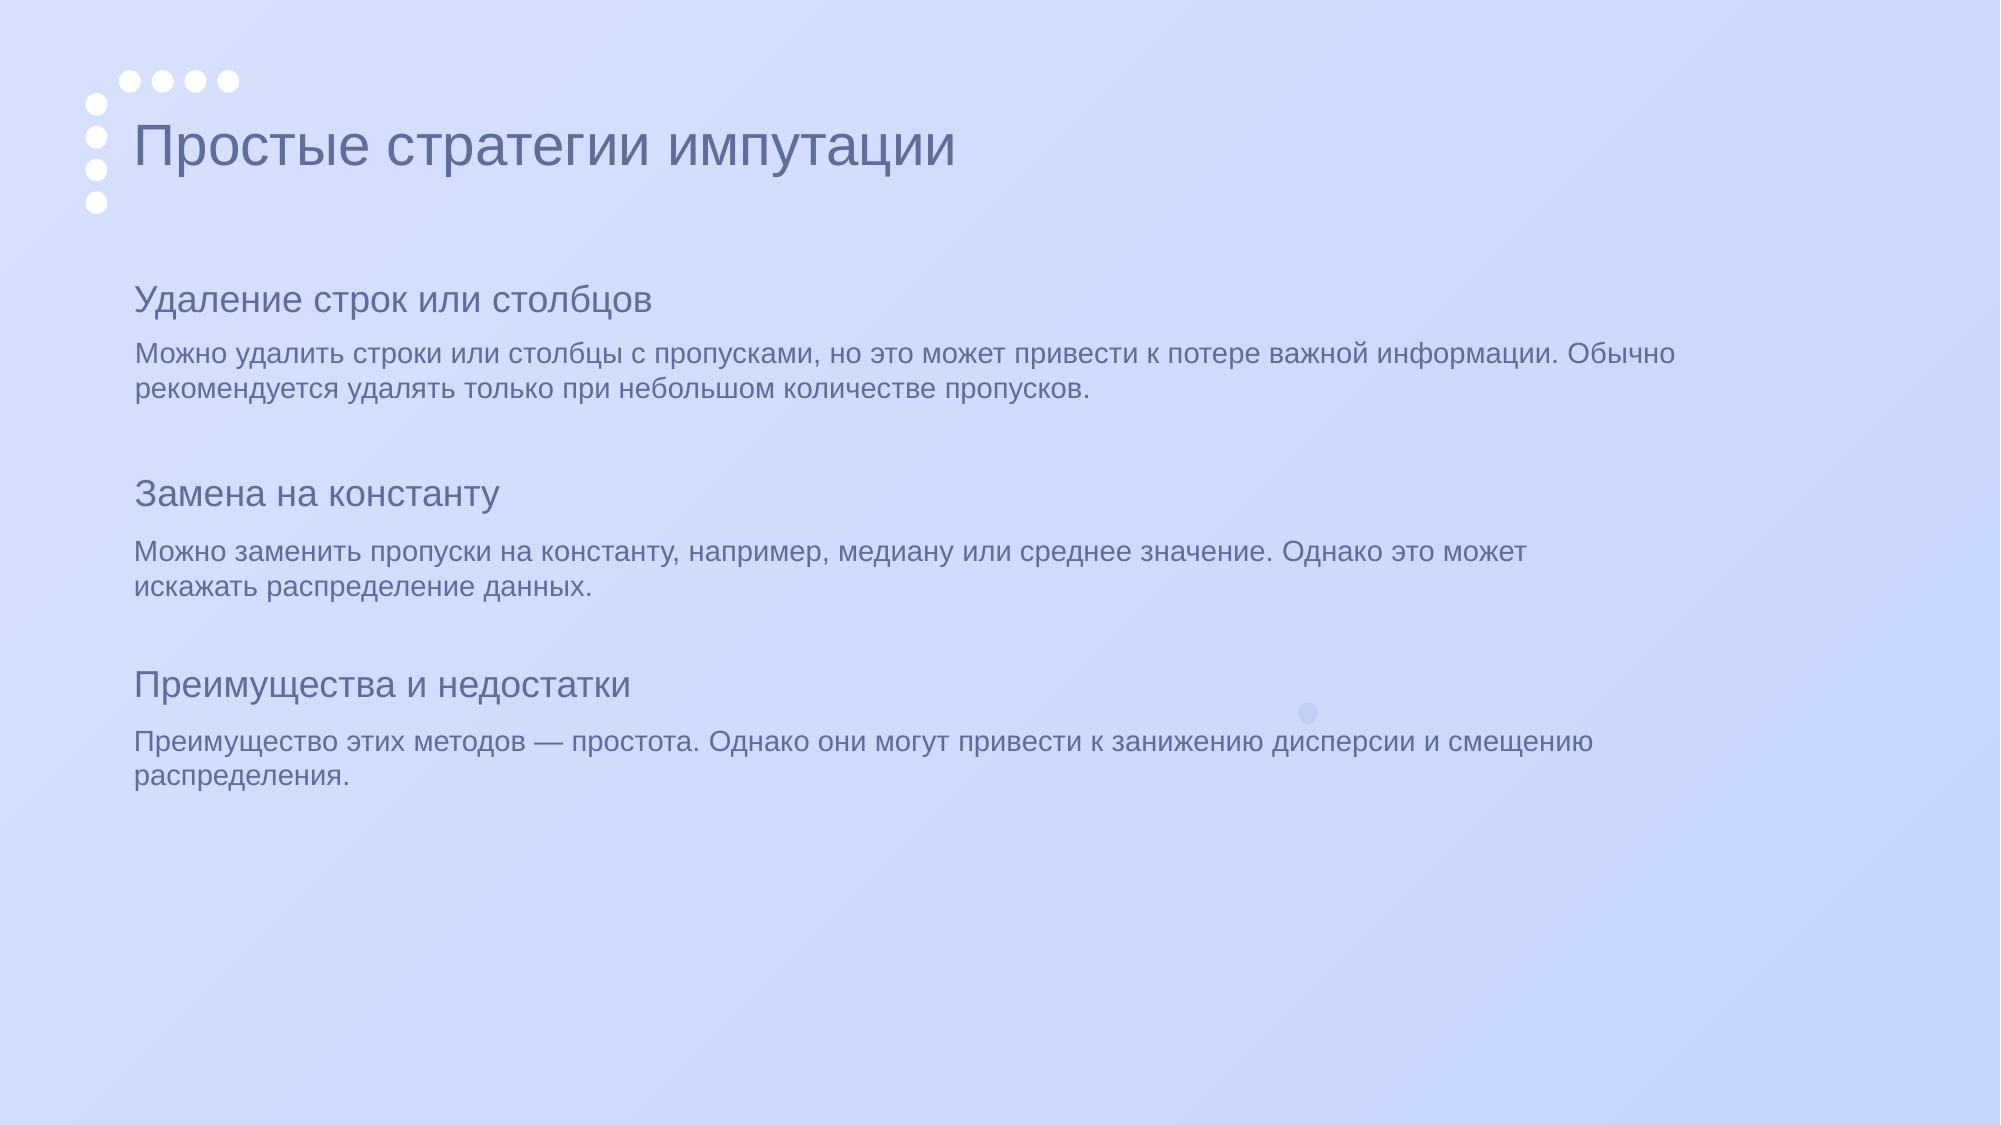

Простые стратегии импутации

Удаление строк или столбцов
Можно удалить строки или столбцы с пропусками, но это может привести к потере важной информации. Обычно рекомендуется удалять только при небольшом количестве пропусков.

Замена на константу
Можно заменить пропуски на константу, например, медиану или среднее значение. Однако это может искажать распределение данных.
Преимущества и недостатки

Преимущество этих методов — простота. Однако они могут привести к занижению дисперсии и смещению распределения.